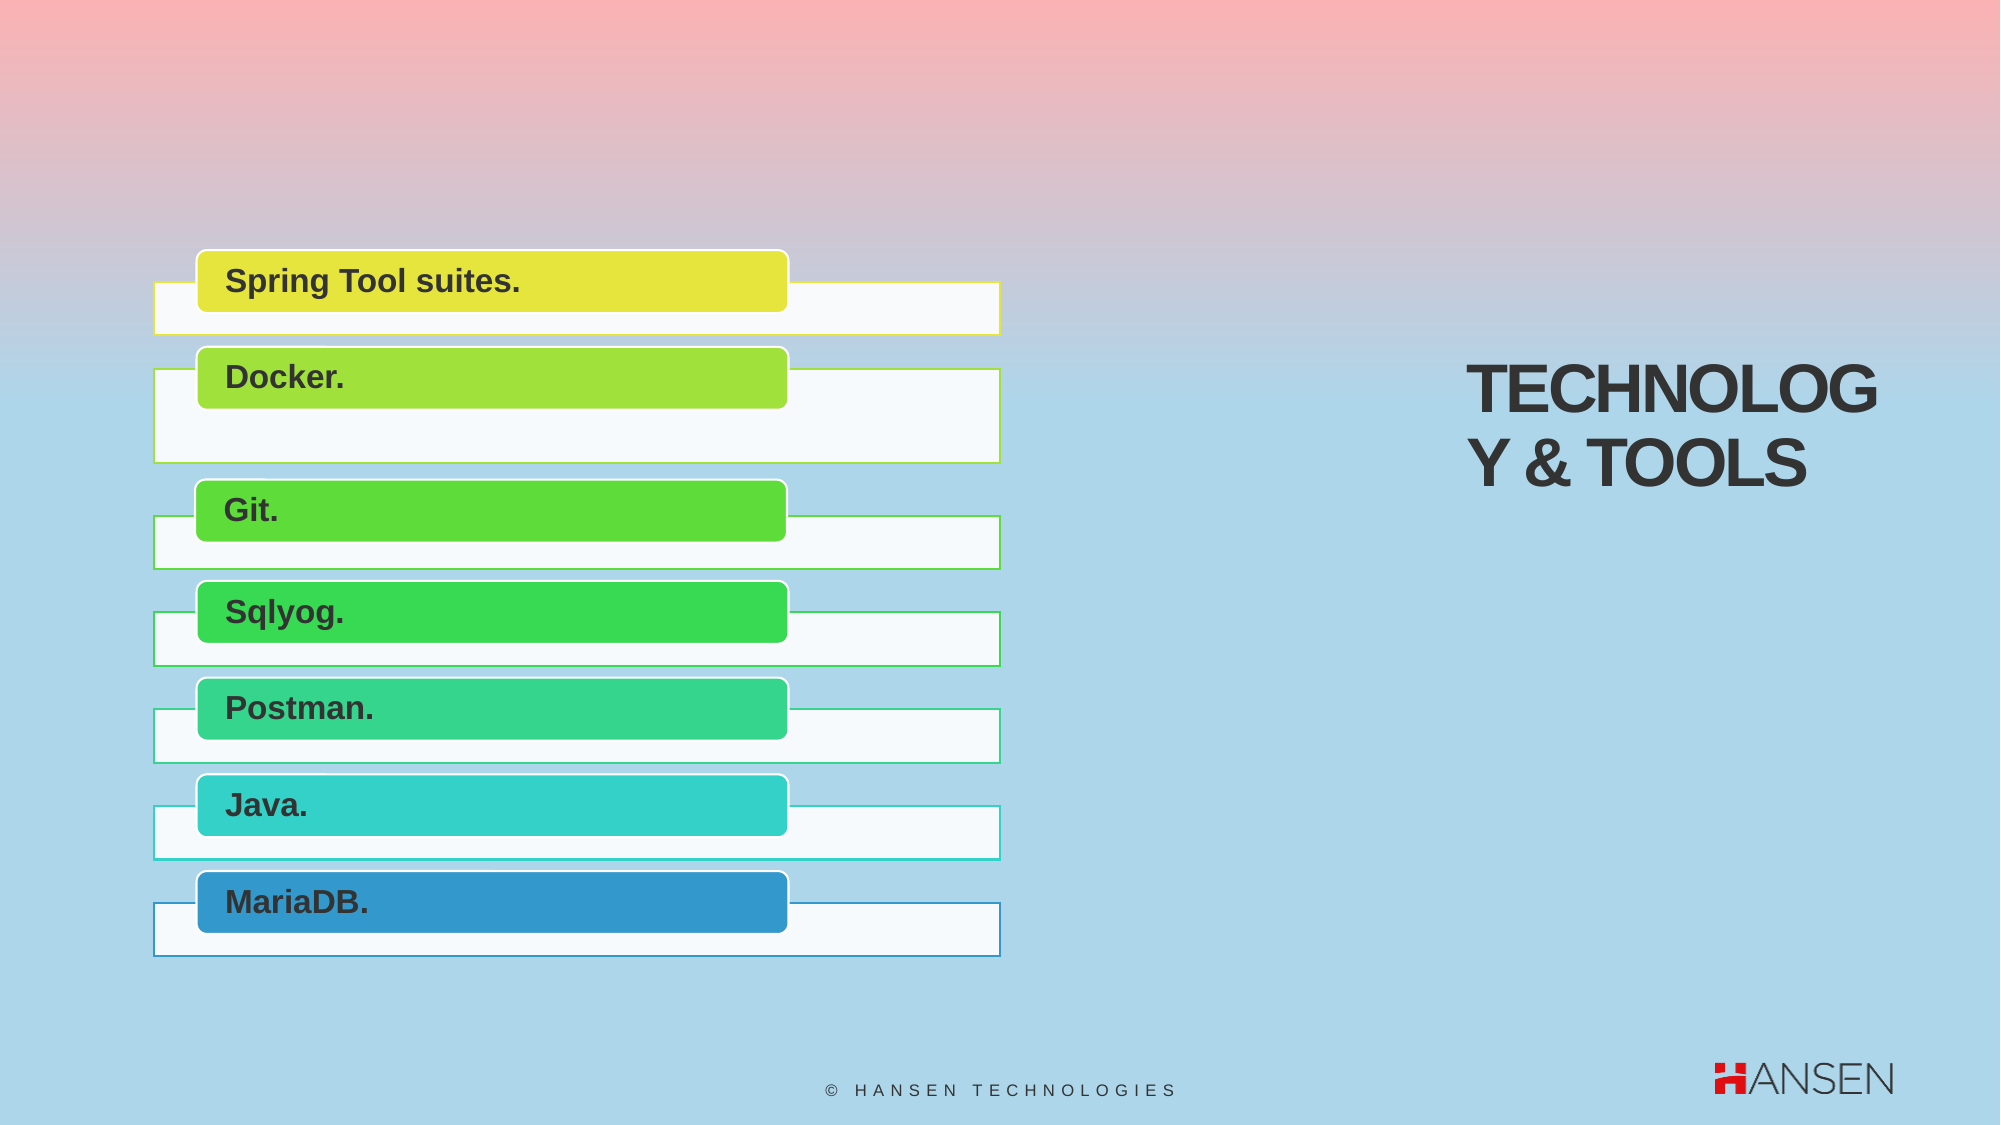

Technology & Tools
Spring Tool suites.
Docker.
Git.
Sqlyog.
Postman.
Java.
MariaDB.